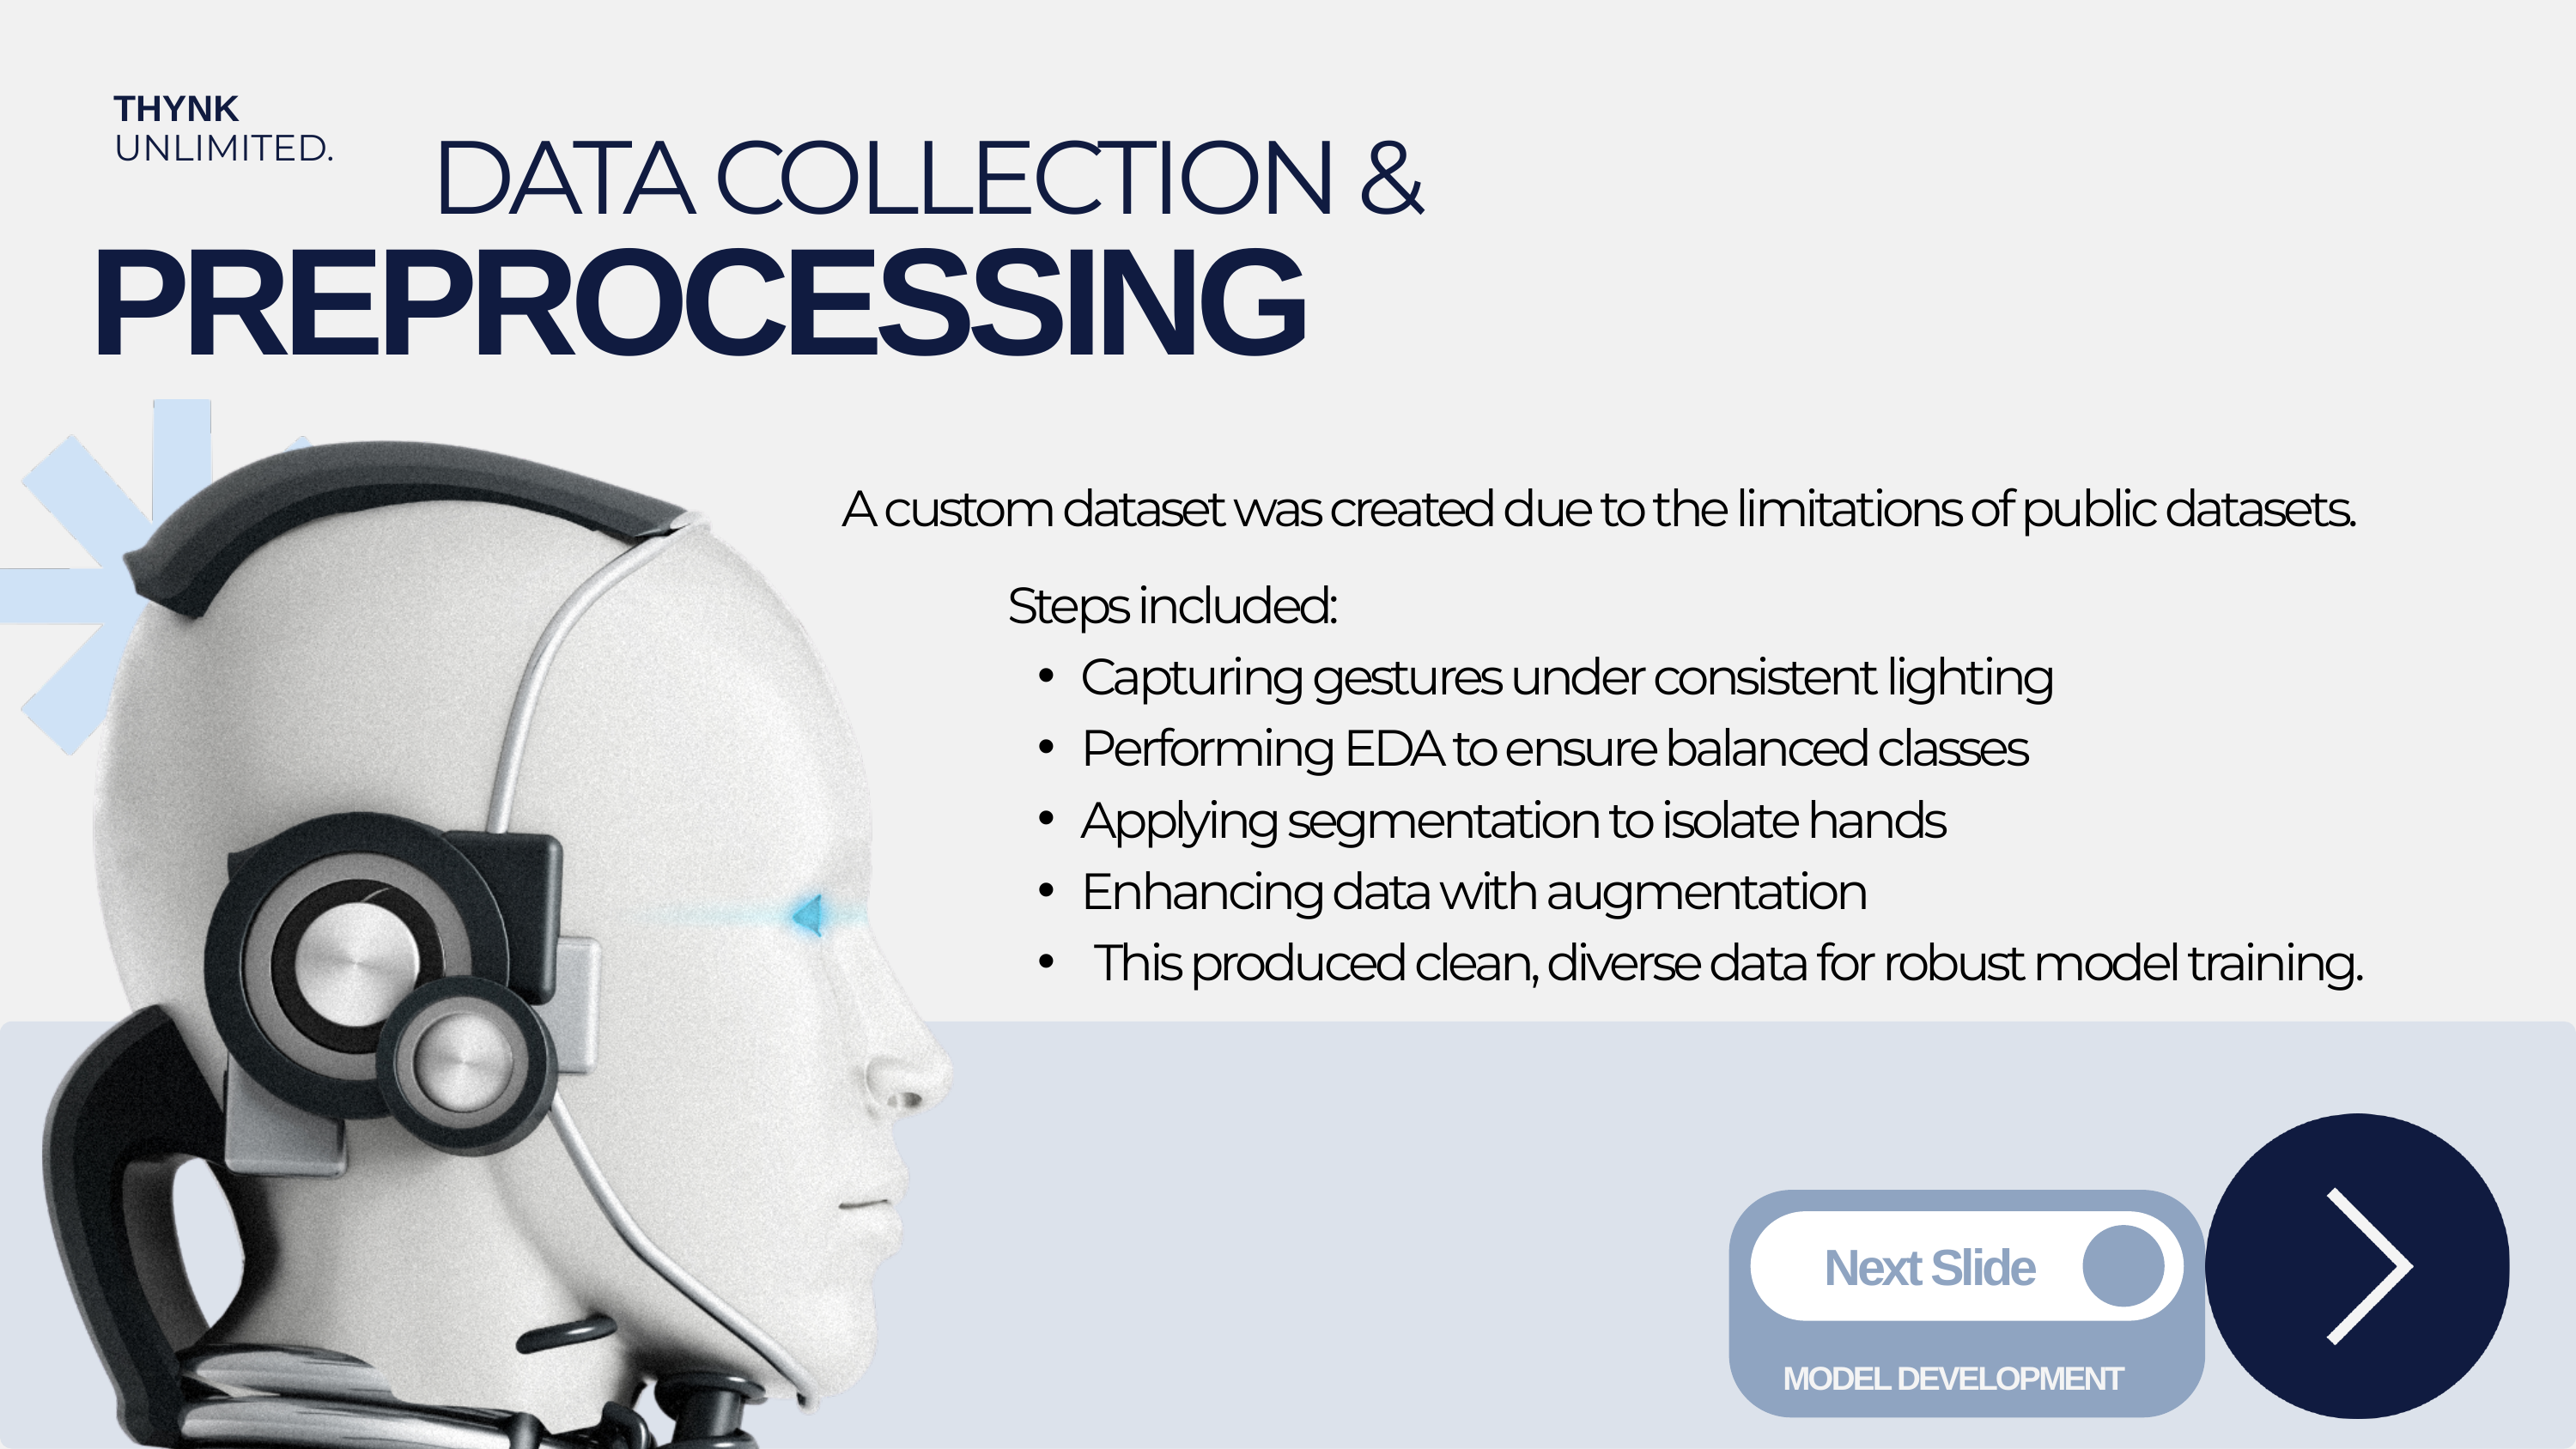

THYNK UNLIMITED.
DATA COLLECTION &
PREPROCESSING

A custom dataset was created due to the limitations of public datasets.
 Steps included:
Capturing gestures under consistent lighting
Performing EDA to ensure balanced classes
Applying segmentation to isolate hands
Enhancing data with augmentation
 This produced clean, diverse data for robust model training.

Next Slide
MODEL DEVELOPMENT